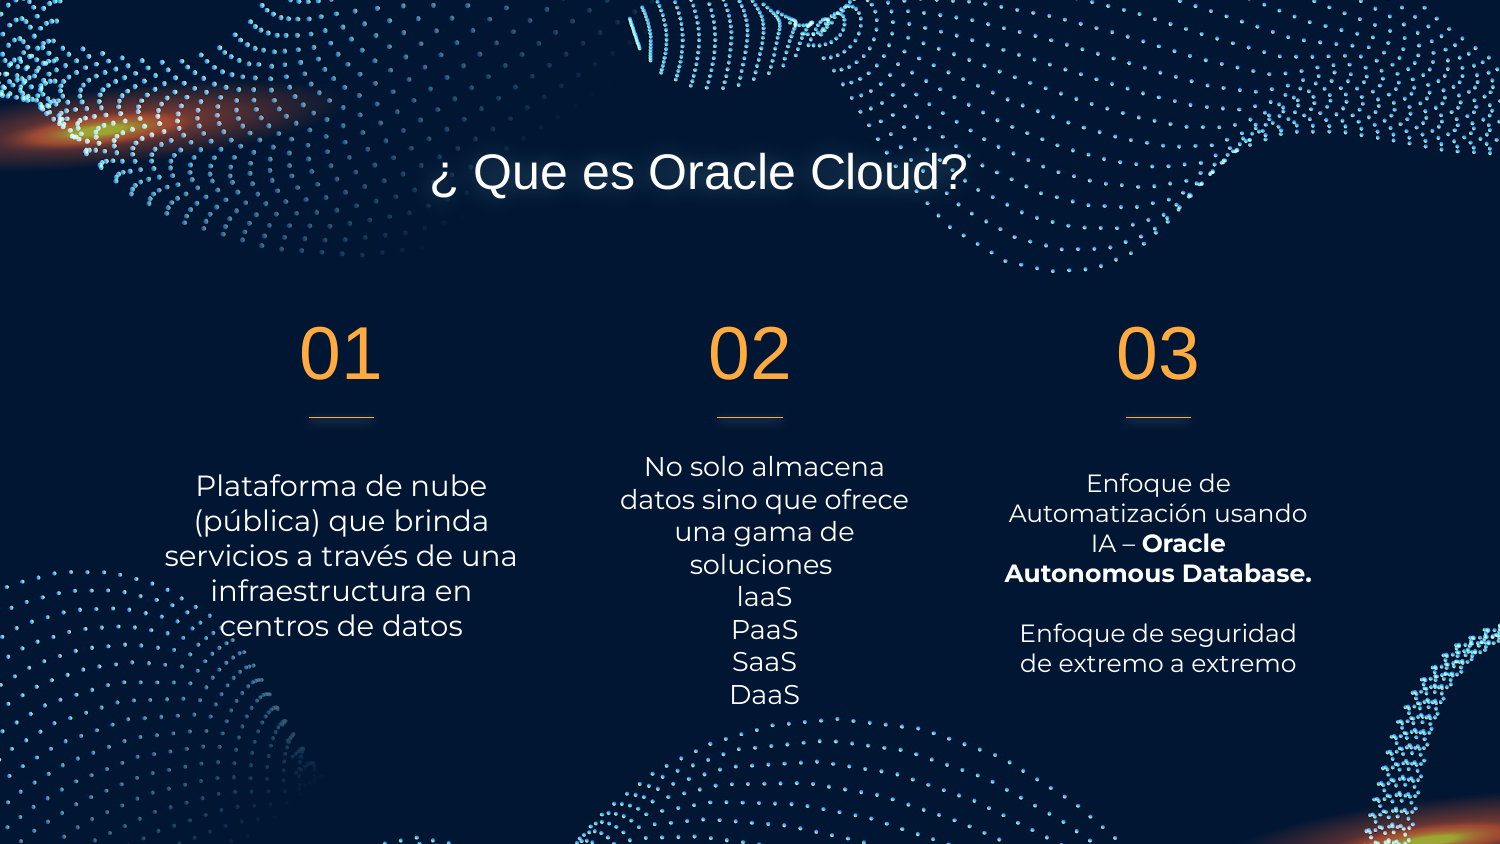

¿ Que es Oracle Cloud?
01
02
03
No solo almacena datos sino que ofrece una gama de soluciones
laaS
PaaS
SaaS
DaaS
Enfoque de Automatización usando IA – Oracle Autonomous Database.
Enfoque de seguridad de extremo a extremo
Plataforma de nube (pública) que brinda servicios a través de una infraestructura en centros de datos